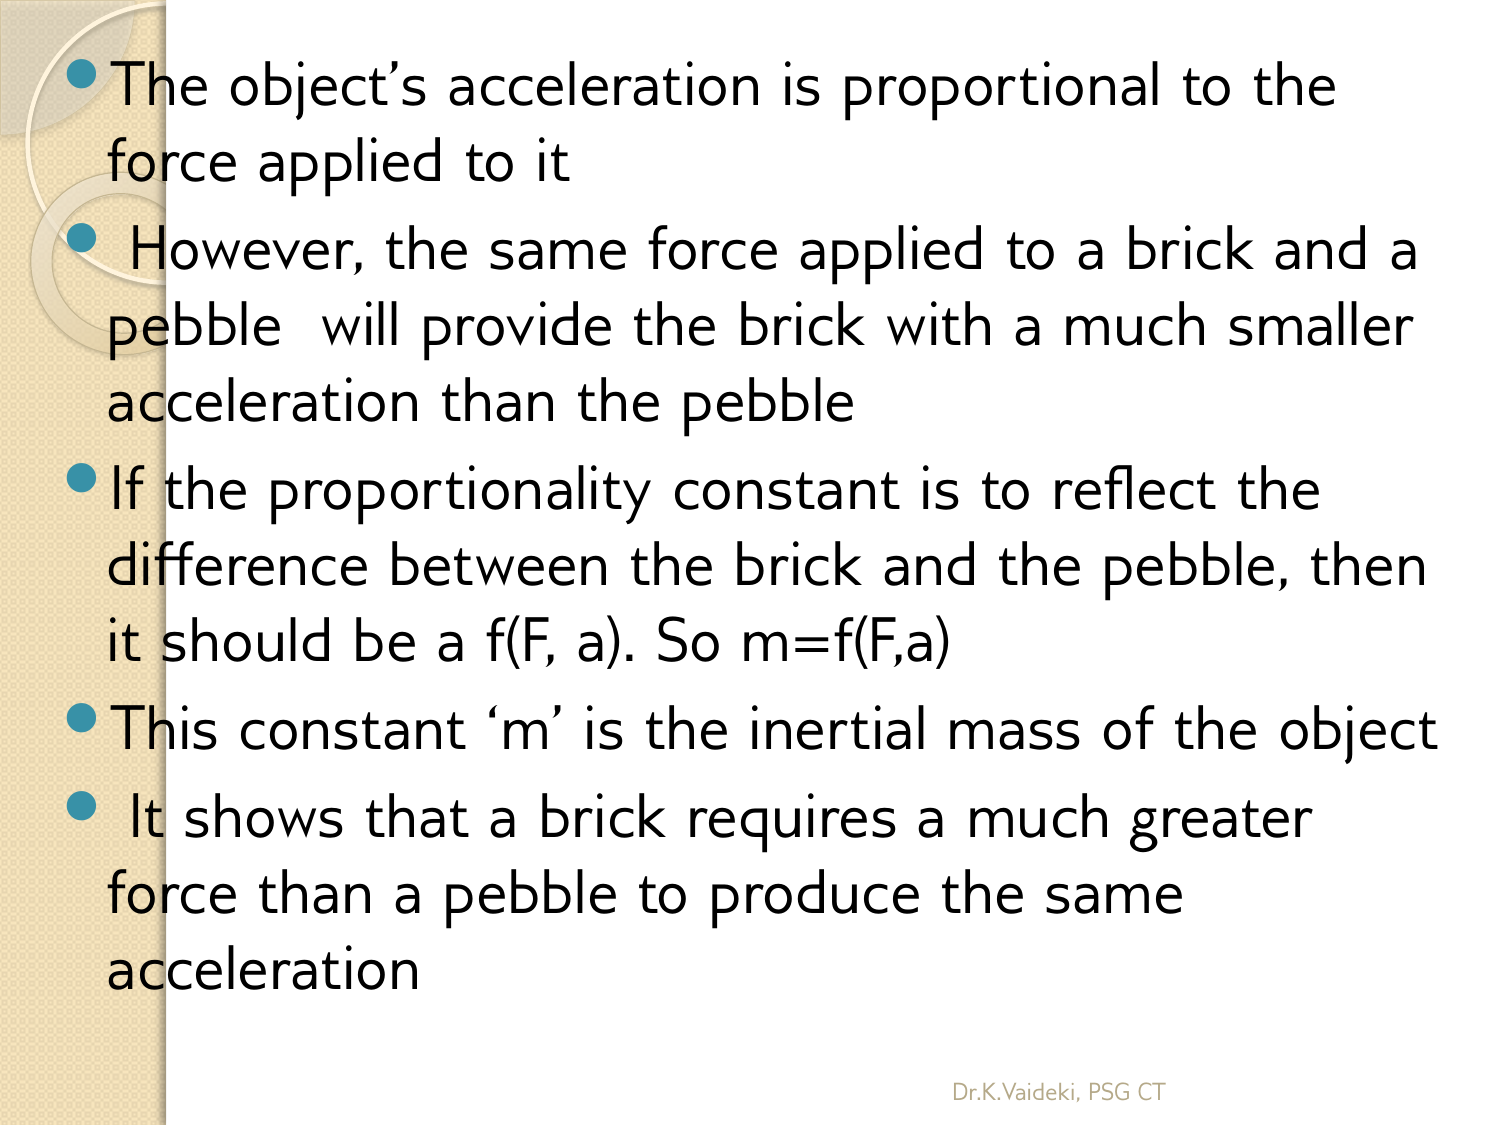

The object’s acceleration is proportional to the force applied to it
 However, the same force applied to a brick and a pebble  will provide the brick with a much smaller acceleration than the pebble
If the proportionality constant is to reflect the difference between the brick and the pebble, then it should be a f(F, a). So m=f(F,a)
This constant ‘m’ is the inertial mass of the object
 It shows that a brick requires a much greater force than a pebble to produce the same acceleration
Dr.K.Vaideki, PSG CT